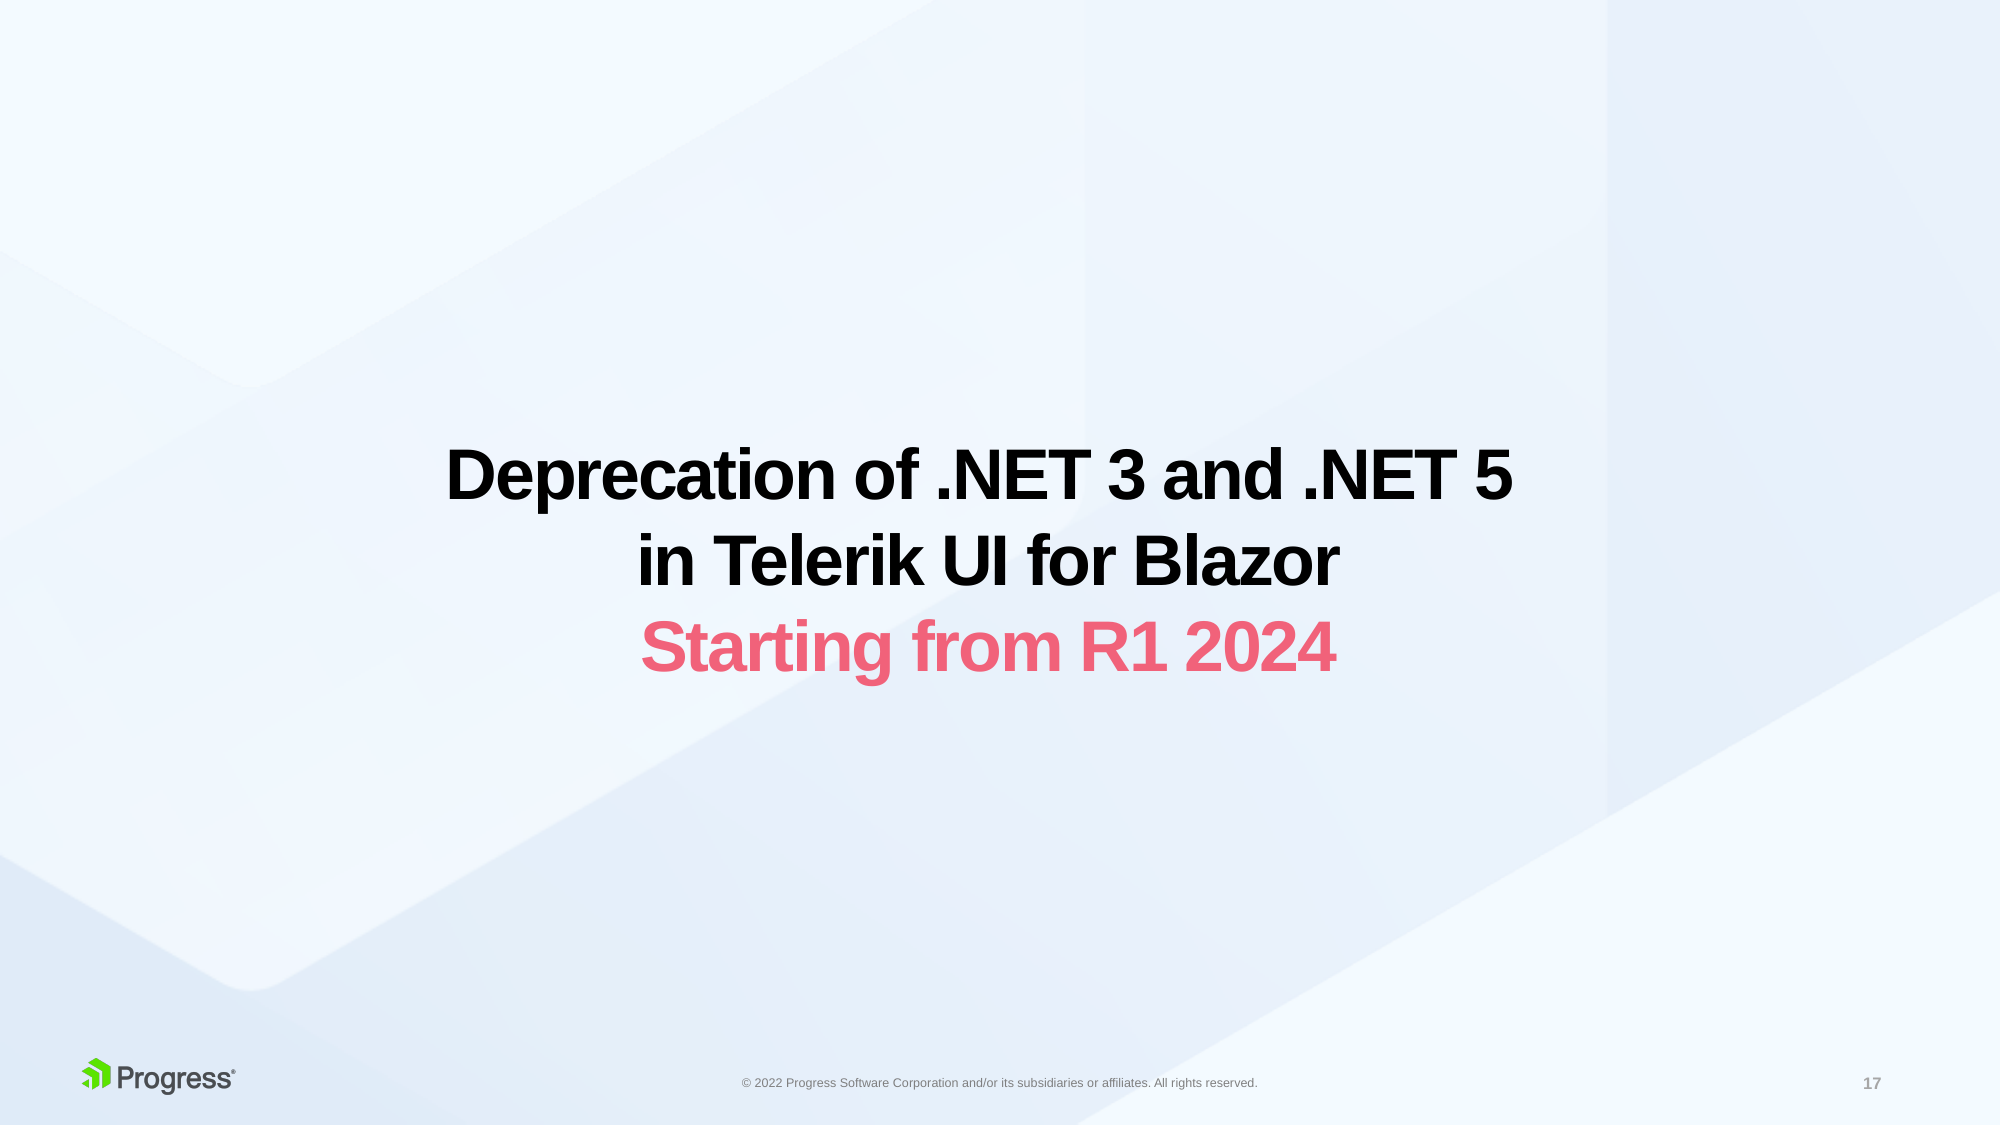

# Deprecation of .NET 3 and .NET 5 in Telerik UI for Blazor Starting from R1 2024